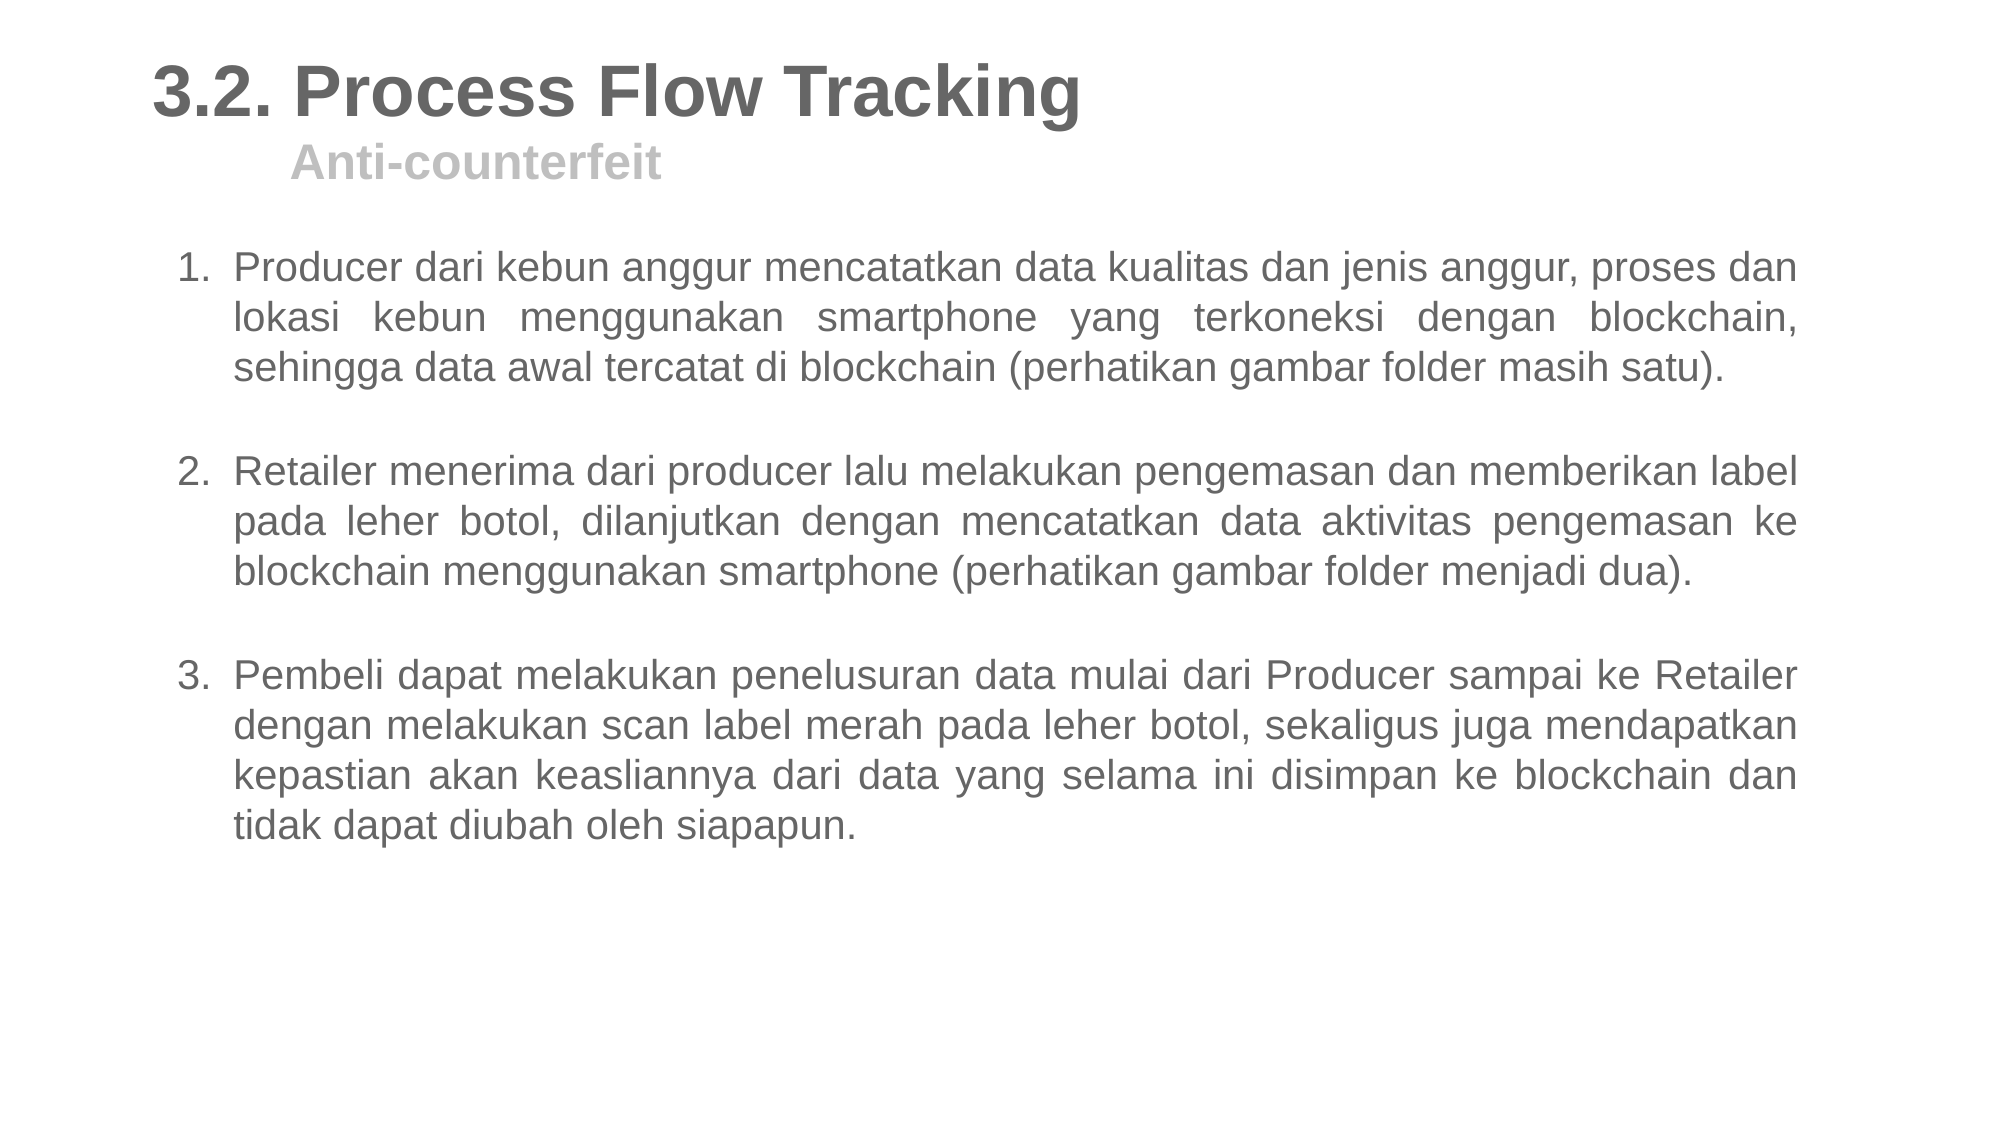

3.2. Process Flow Tracking
Anti-counterfeit
Producer dari kebun anggur mencatatkan data kualitas dan jenis anggur, proses dan lokasi kebun menggunakan smartphone yang terkoneksi dengan blockchain, sehingga data awal tercatat di blockchain (perhatikan gambar folder masih satu).

Retailer menerima dari producer lalu melakukan pengemasan dan memberikan label pada leher botol, dilanjutkan dengan mencatatkan data aktivitas pengemasan ke blockchain menggunakan smartphone (perhatikan gambar folder menjadi dua).

Pembeli dapat melakukan penelusuran data mulai dari Producer sampai ke Retailer dengan melakukan scan label merah pada leher botol, sekaligus juga mendapatkan kepastian akan keasliannya dari data yang selama ini disimpan ke blockchain dan tidak dapat diubah oleh siapapun.